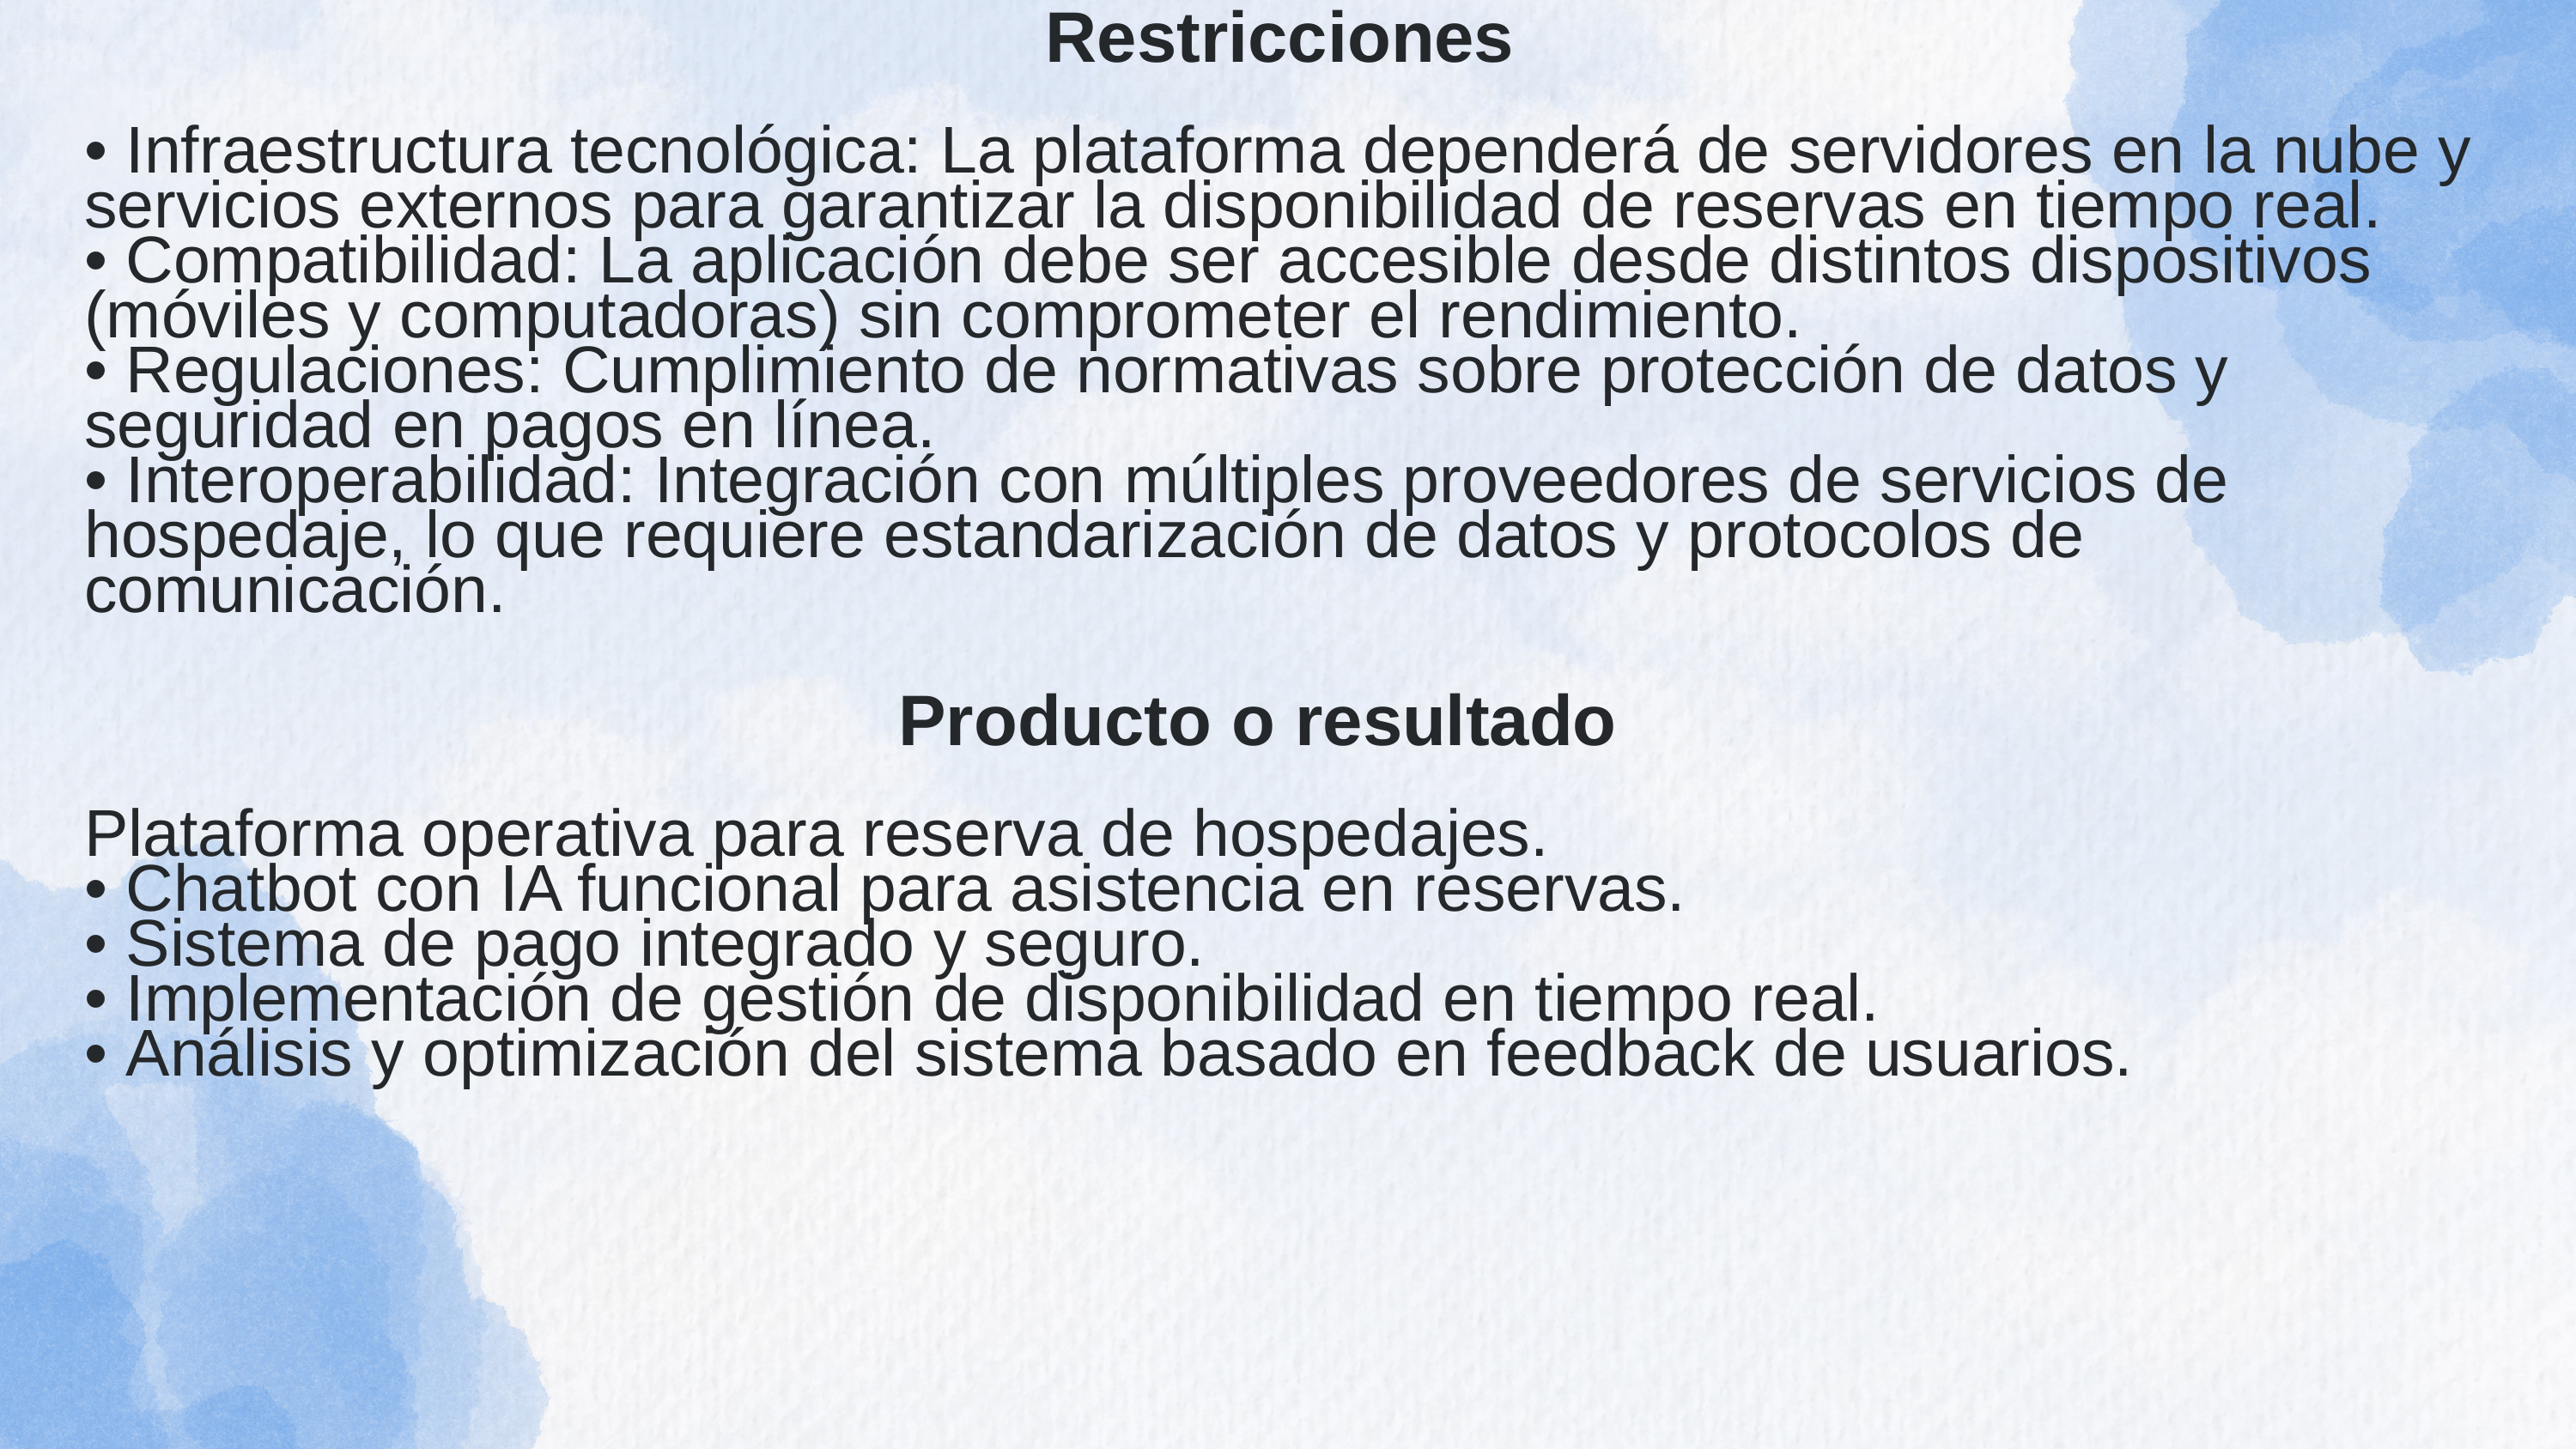

Restricciones

• Infraestructura tecnológica: La plataforma dependerá de servidores en la nube y servicios externos para garantizar la disponibilidad de reservas en tiempo real.
• Compatibilidad: La aplicación debe ser accesible desde distintos dispositivos (móviles y computadoras) sin comprometer el rendimiento.
• Regulaciones: Cumplimiento de normativas sobre protección de datos y seguridad en pagos en línea.
• Interoperabilidad: Integración con múltiples proveedores de servicios de hospedaje, lo que requiere estandarización de datos y protocolos de comunicación.

Producto o resultado

Plataforma operativa para reserva de hospedajes.
• Chatbot con IA funcional para asistencia en reservas.
• Sistema de pago integrado y seguro.
• Implementación de gestión de disponibilidad en tiempo real.
• Análisis y optimización del sistema basado en feedback de usuarios.